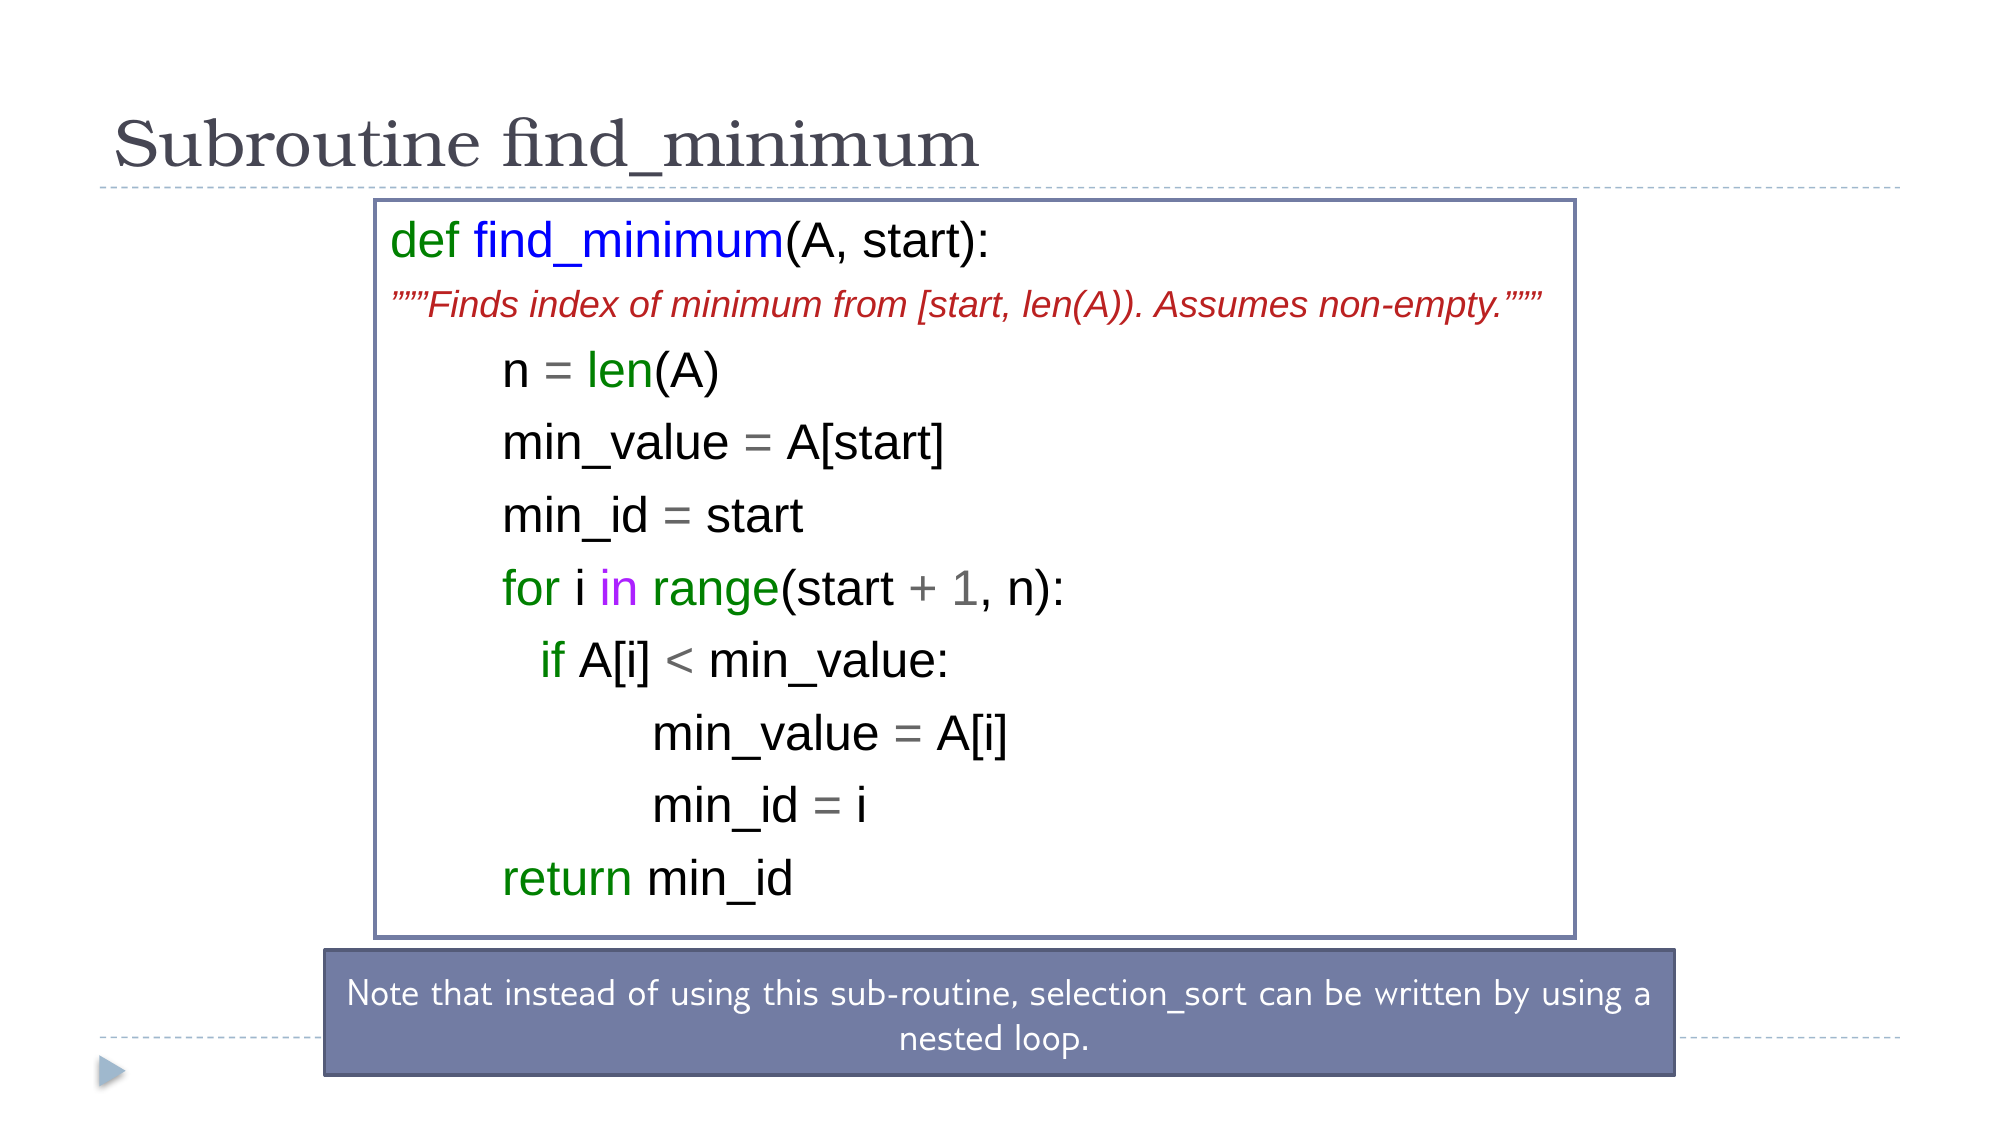

# Subroutine find_minimum
def find_minimum(A, start):
”””Finds index of minimum from [start, len(A)). Assumes non-empty.”””
        n = len(A)
        min_value = A[start]
        min_id = start
        for i in range(start + 1, n):
	if A[i] < min_value:
	        min_value = A[i]
	        min_id = i
        return min_id
Note that instead of using this sub-routine, selection_sort can be written by using a nested loop.